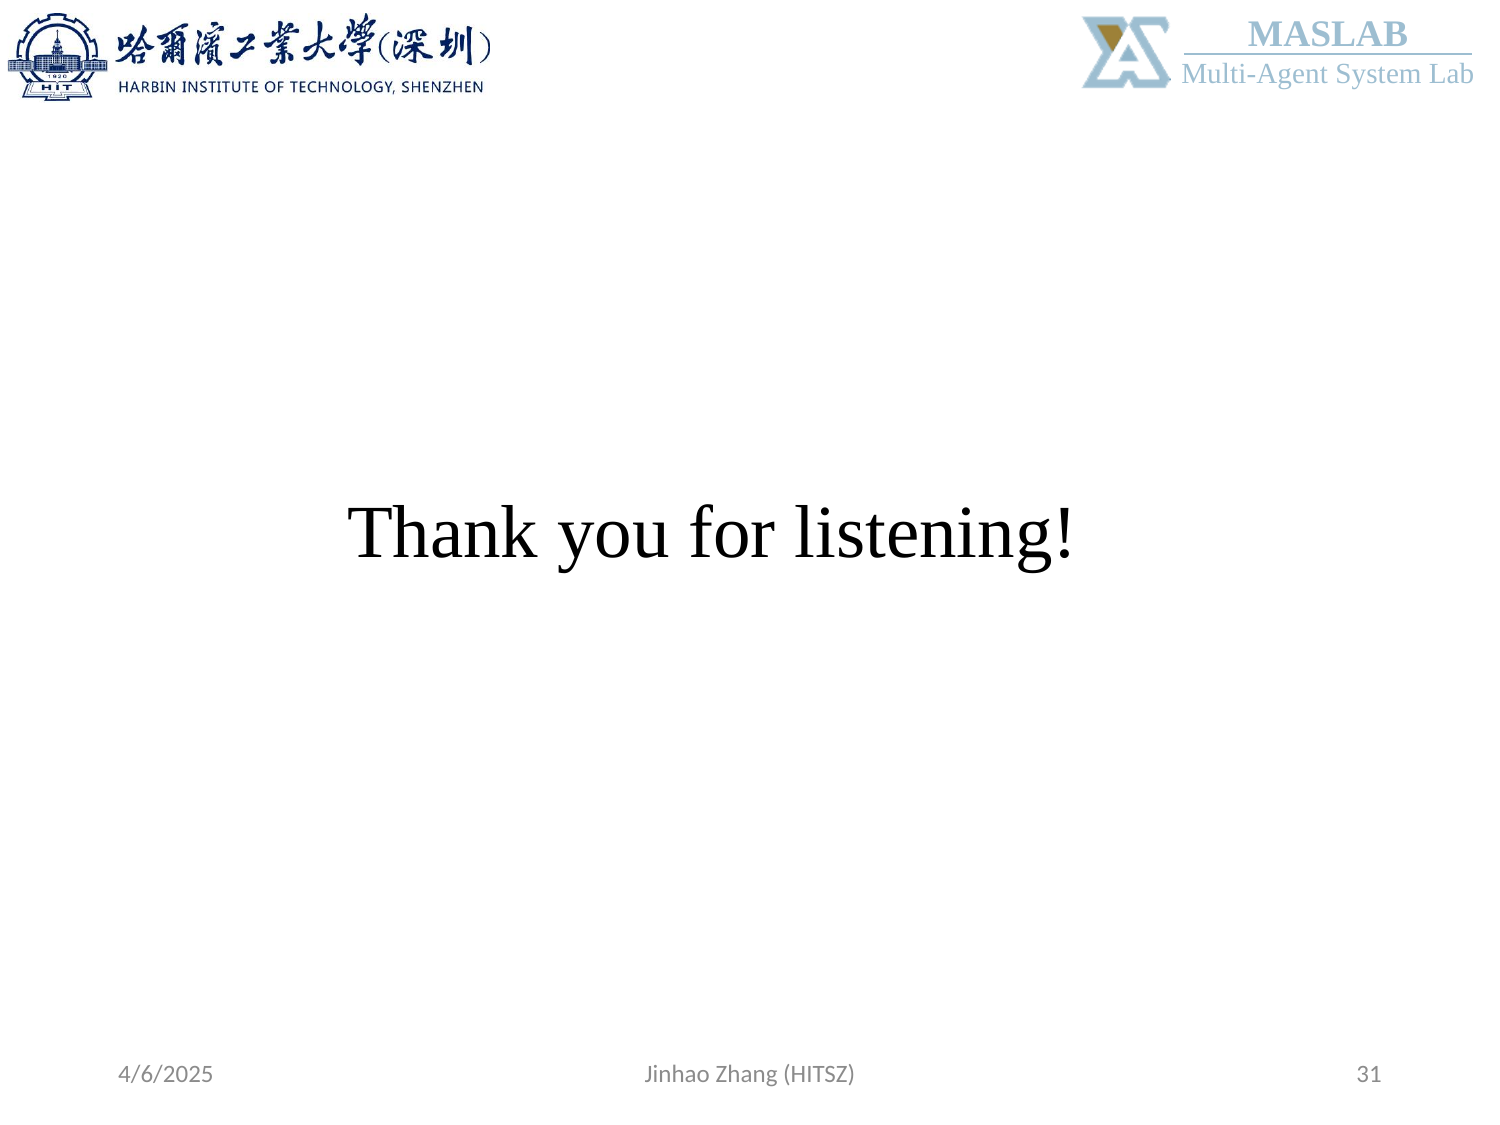

Thank you for listening!
4/6/2025
Jinhao Zhang (HITSZ)
31